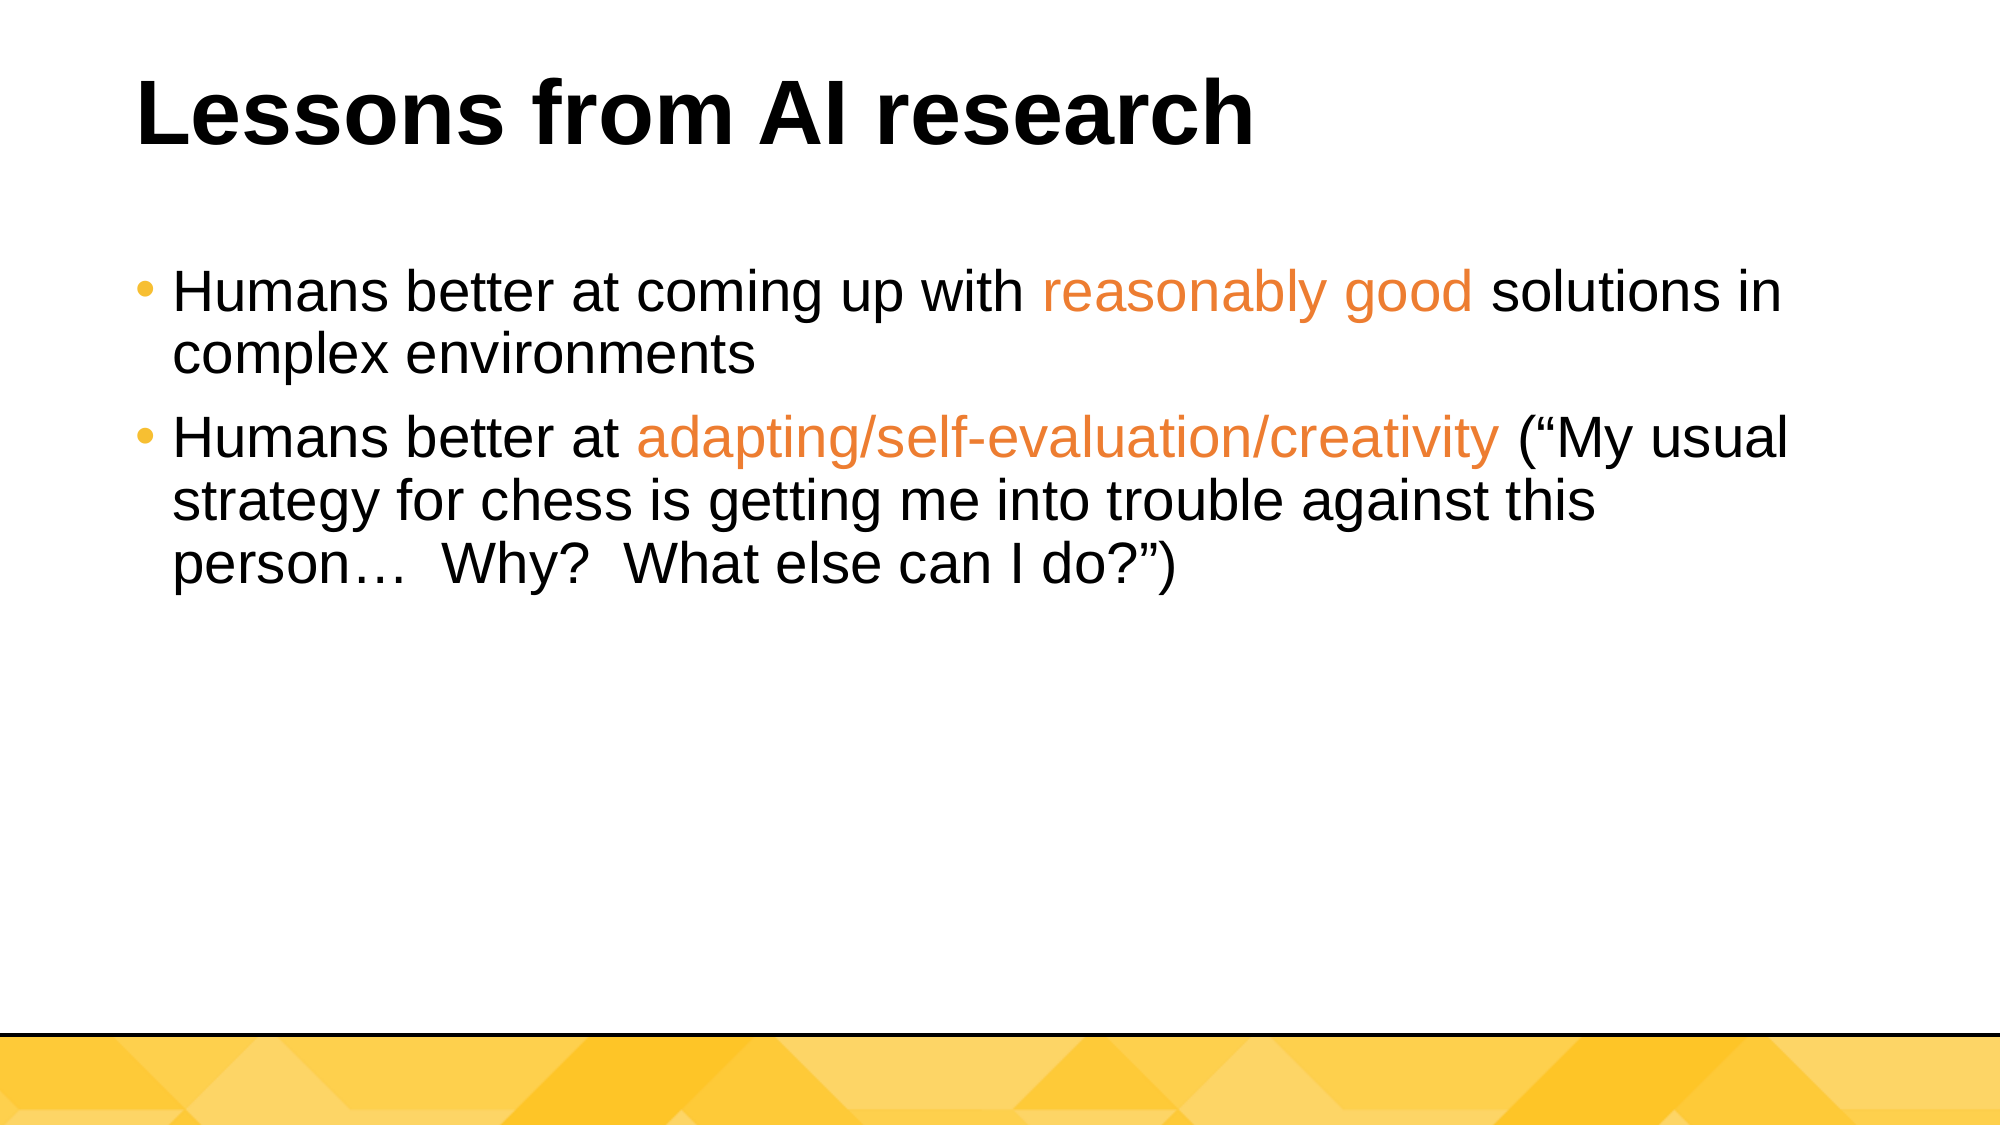

# Lessons from AI research
Humans better at coming up with reasonably good solutions in complex environments
Humans better at adapting/self-evaluation/creativity (“My usual strategy for chess is getting me into trouble against this person…  Why?  What else can I do?”)